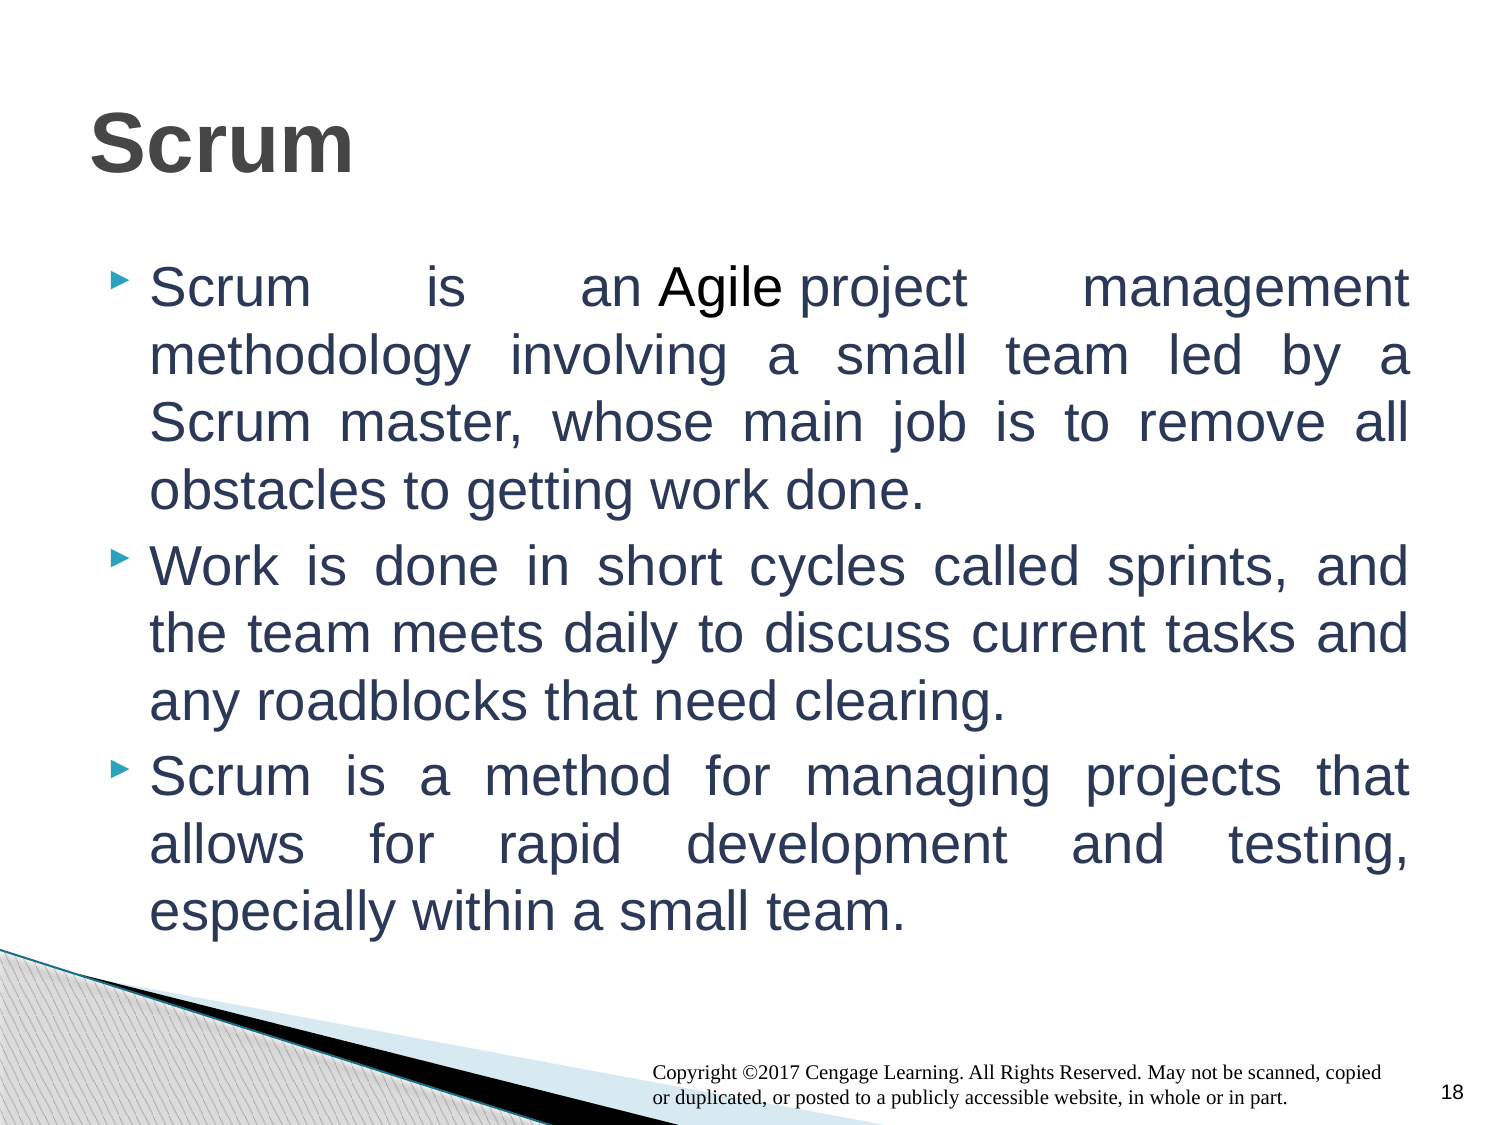

# Scrum
Scrum is an Agile project management methodology involving a small team led by a Scrum master, whose main job is to remove all obstacles to getting work done.
Work is done in short cycles called sprints, and the team meets daily to discuss current tasks and any roadblocks that need clearing.
Scrum is a method for managing projects that allows for rapid development and testing, especially within a small team.
Copyright ©2017 Cengage Learning. All Rights Reserved. May not be scanned, copied or duplicated, or posted to a publicly accessible website, in whole or in part.
18